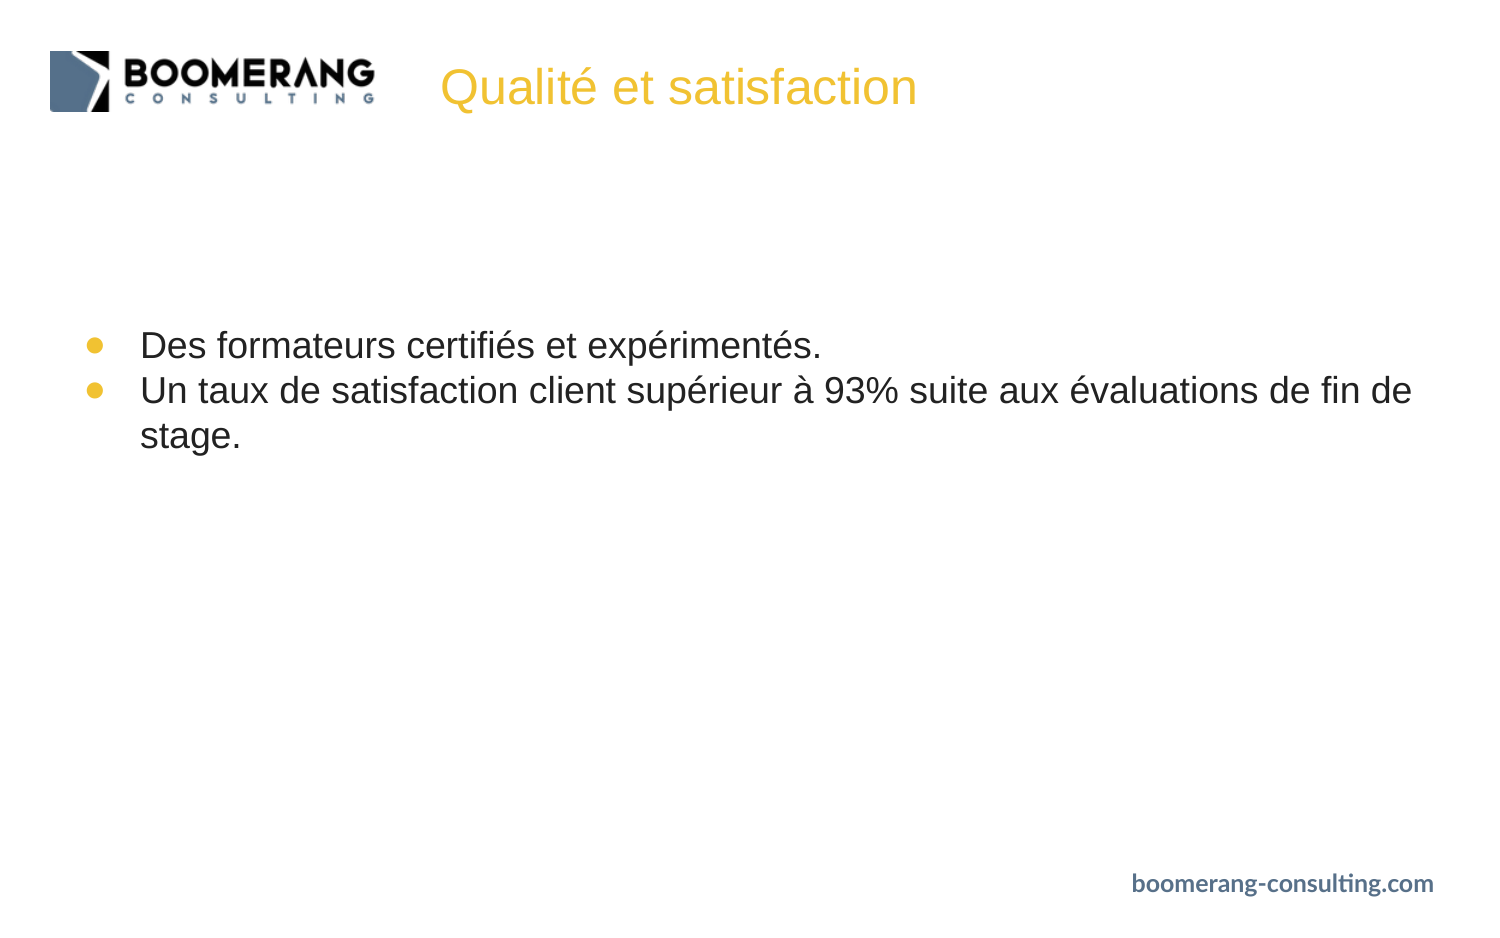

# Qualité et satisfaction

Des formateurs certifiés et expérimentés.
Un taux de satisfaction client supérieur à 93% suite aux évaluations de fin de stage.